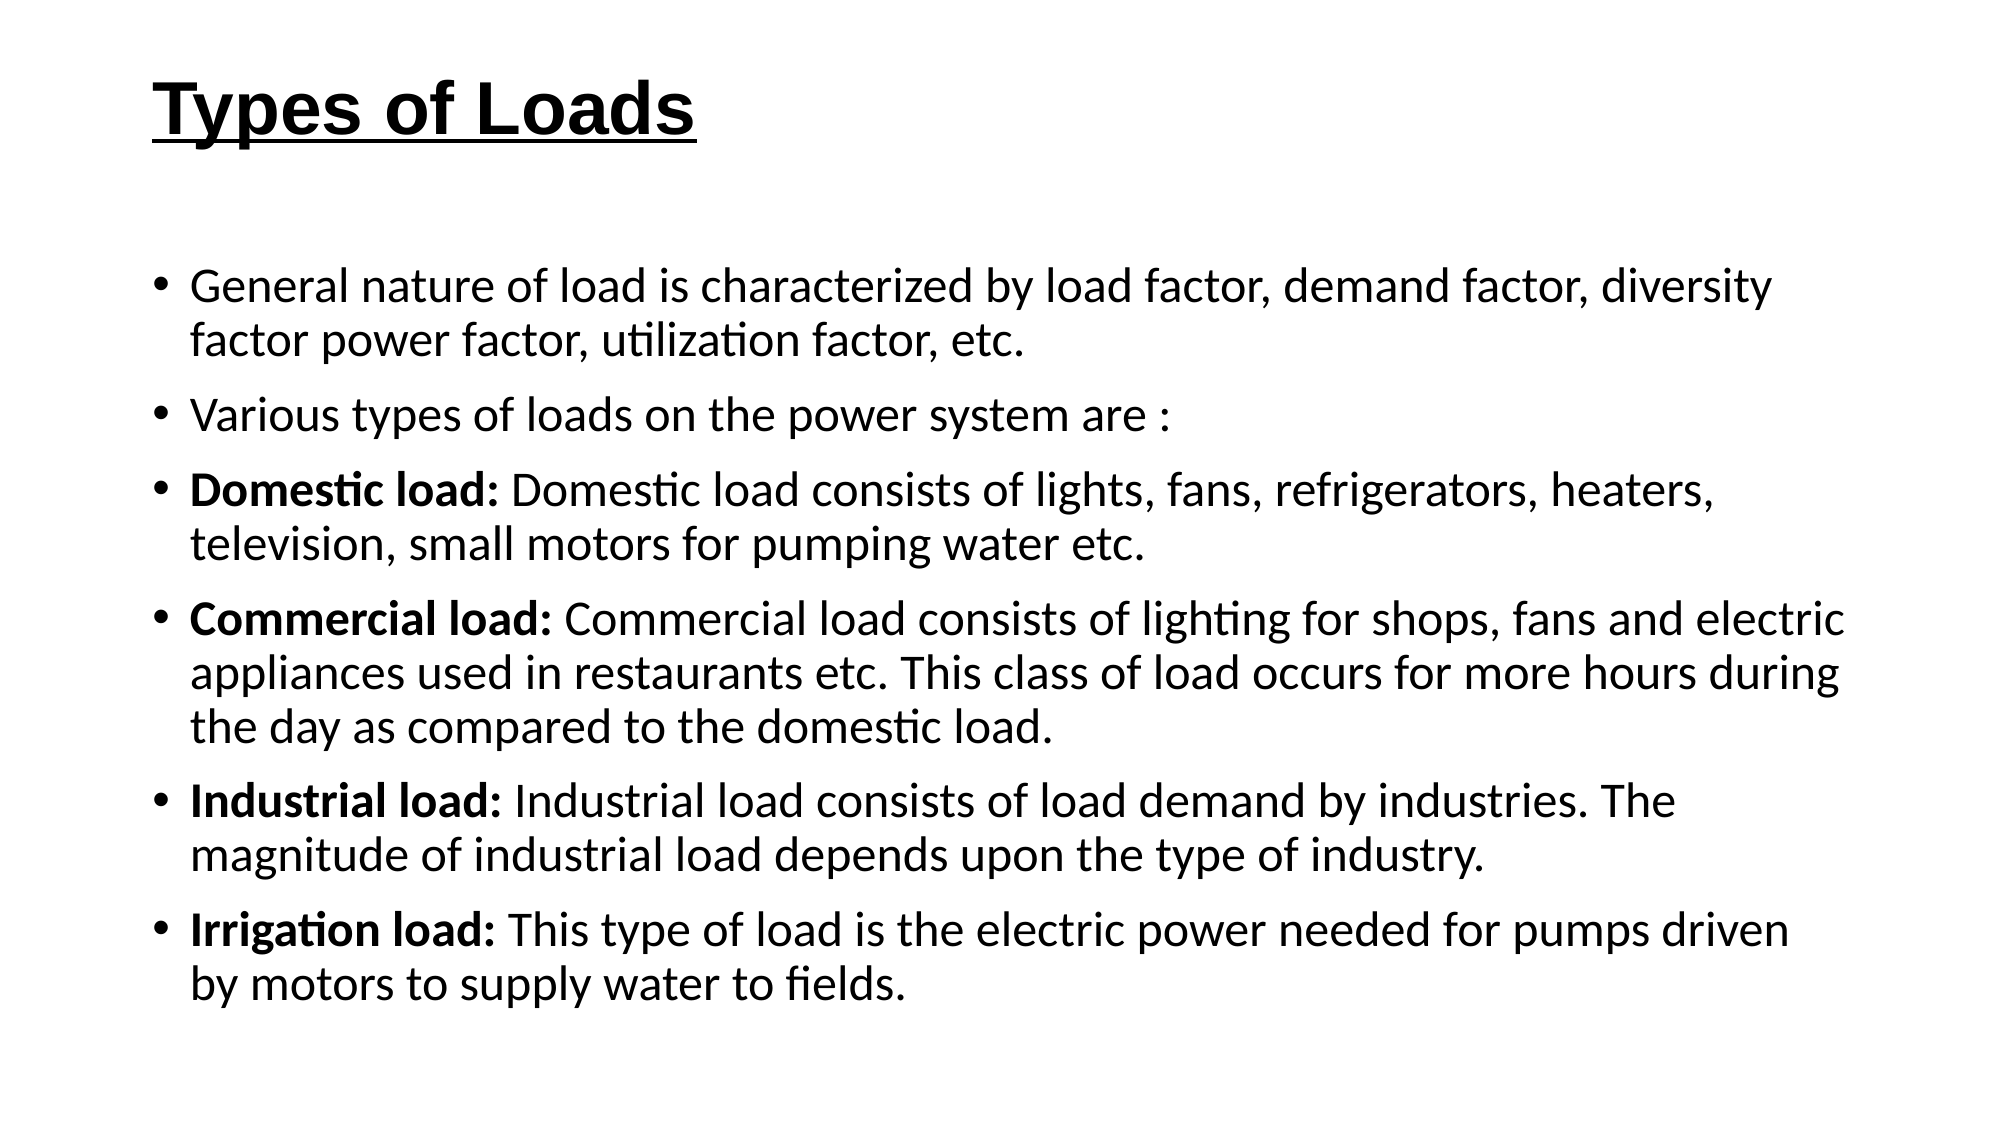

# Types of Loads
General nature of load is characterized by load factor, demand factor, diversity factor power factor, utilization factor, etc.
Various types of loads on the power system are :
Domestic load: Domestic load consists of lights, fans, refrigerators, heaters, television, small motors for pumping water etc.
Commercial load: Commercial load consists of lighting for shops, fans and electric appliances used in restaurants etc. This class of load occurs for more hours during the day as compared to the domestic load.
Industrial load: Industrial load consists of load demand by industries. The magnitude of industrial load depends upon the type of industry.
Irrigation load: This type of load is the electric power needed for pumps driven by motors to supply water to fields.